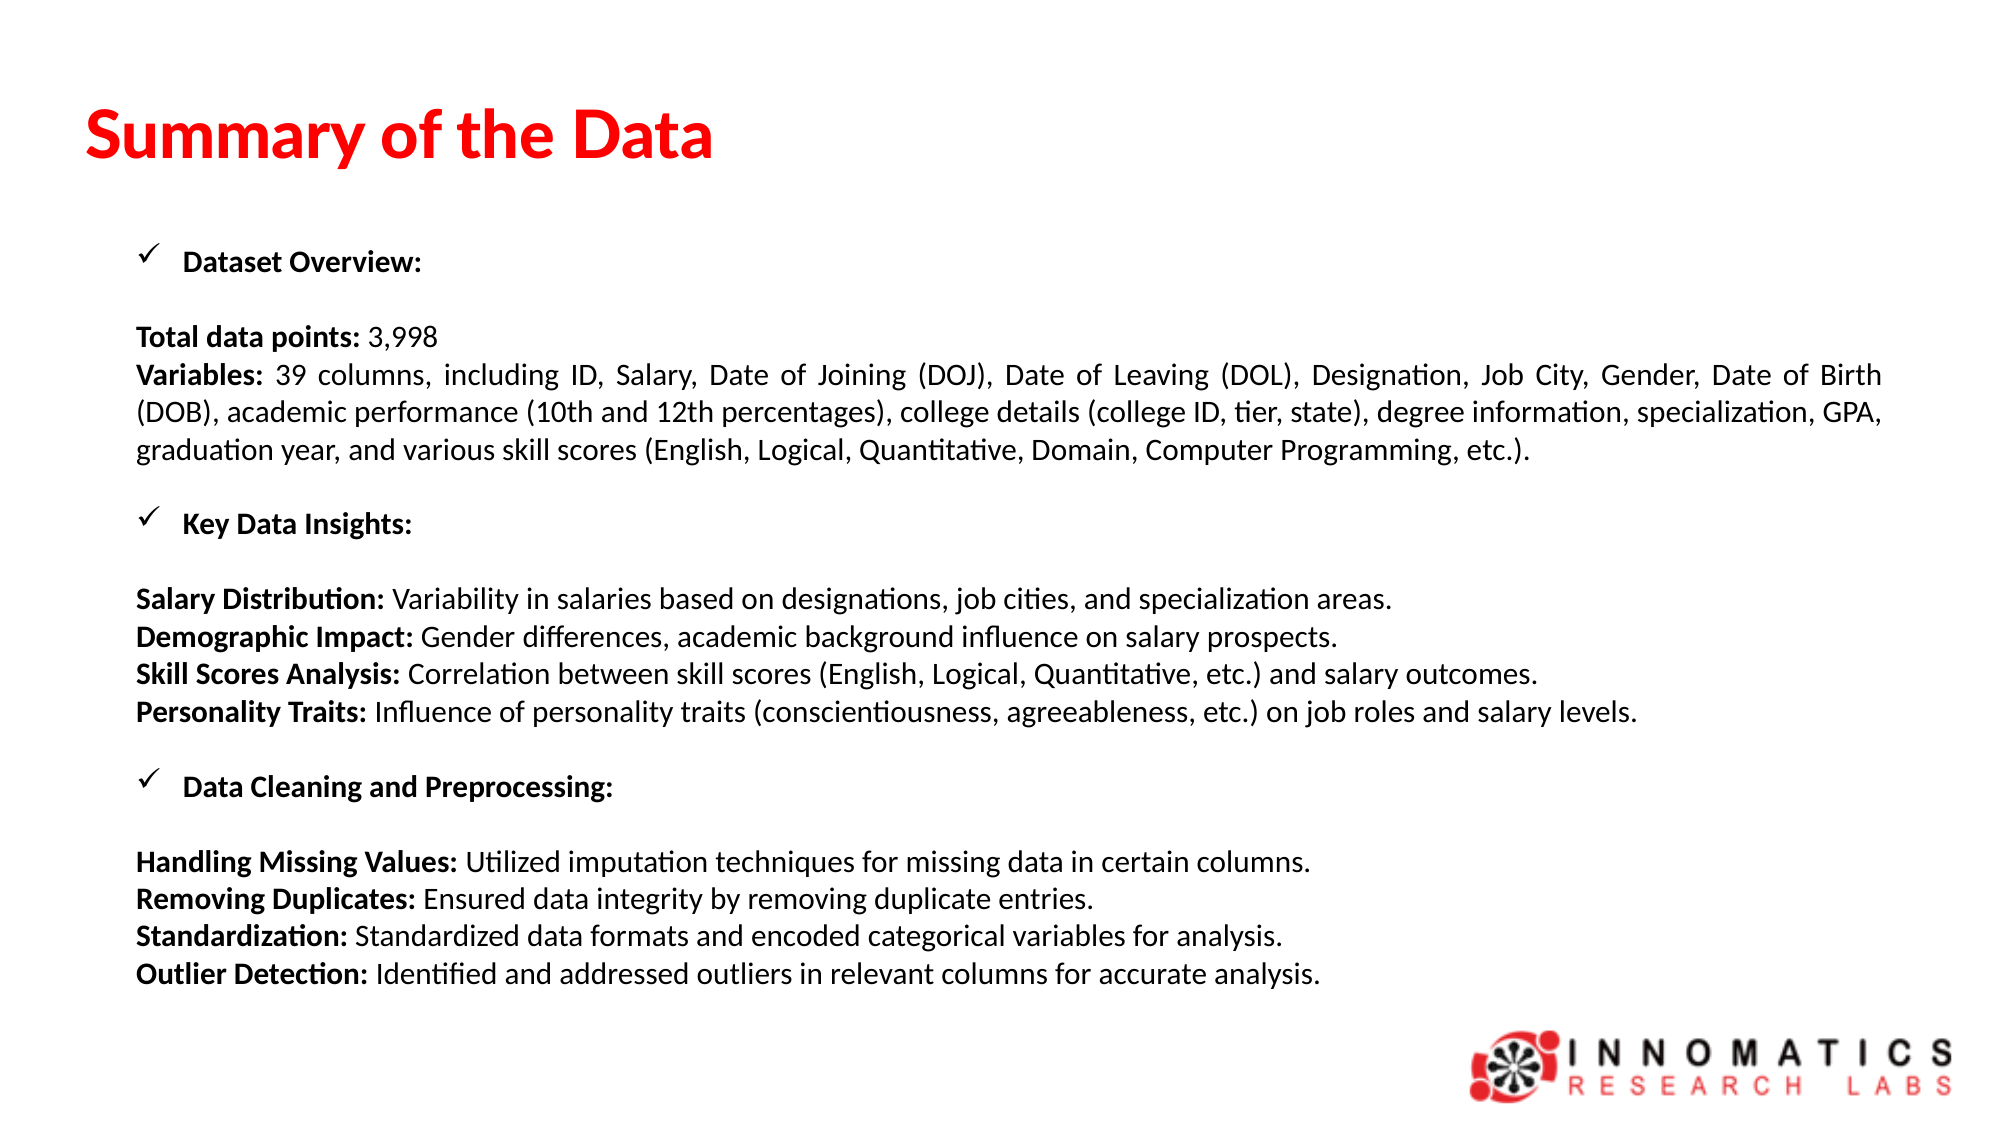

Summary of the Data
Dataset Overview:

Total data points: 3,998
Variables: 39 columns, including ID, Salary, Date of Joining (DOJ), Date of Leaving (DOL), Designation, Job City, Gender, Date of Birth (DOB), academic performance (10th and 12th percentages), college details (college ID, tier, state), degree information, specialization, GPA, graduation year, and various skill scores (English, Logical, Quantitative, Domain, Computer Programming, etc.).

Key Data Insights:

Salary Distribution: Variability in salaries based on designations, job cities, and specialization areas.
Demographic Impact: Gender differences, academic background influence on salary prospects.
Skill Scores Analysis: Correlation between skill scores (English, Logical, Quantitative, etc.) and salary outcomes.
Personality Traits: Influence of personality traits (conscientiousness, agreeableness, etc.) on job roles and salary levels.

Data Cleaning and Preprocessing:

Handling Missing Values: Utilized imputation techniques for missing data in certain columns.
Removing Duplicates: Ensured data integrity by removing duplicate entries.
Standardization: Standardized data formats and encoded categorical variables for analysis.
Outlier Detection: Identified and addressed outliers in relevant columns for accurate analysis.